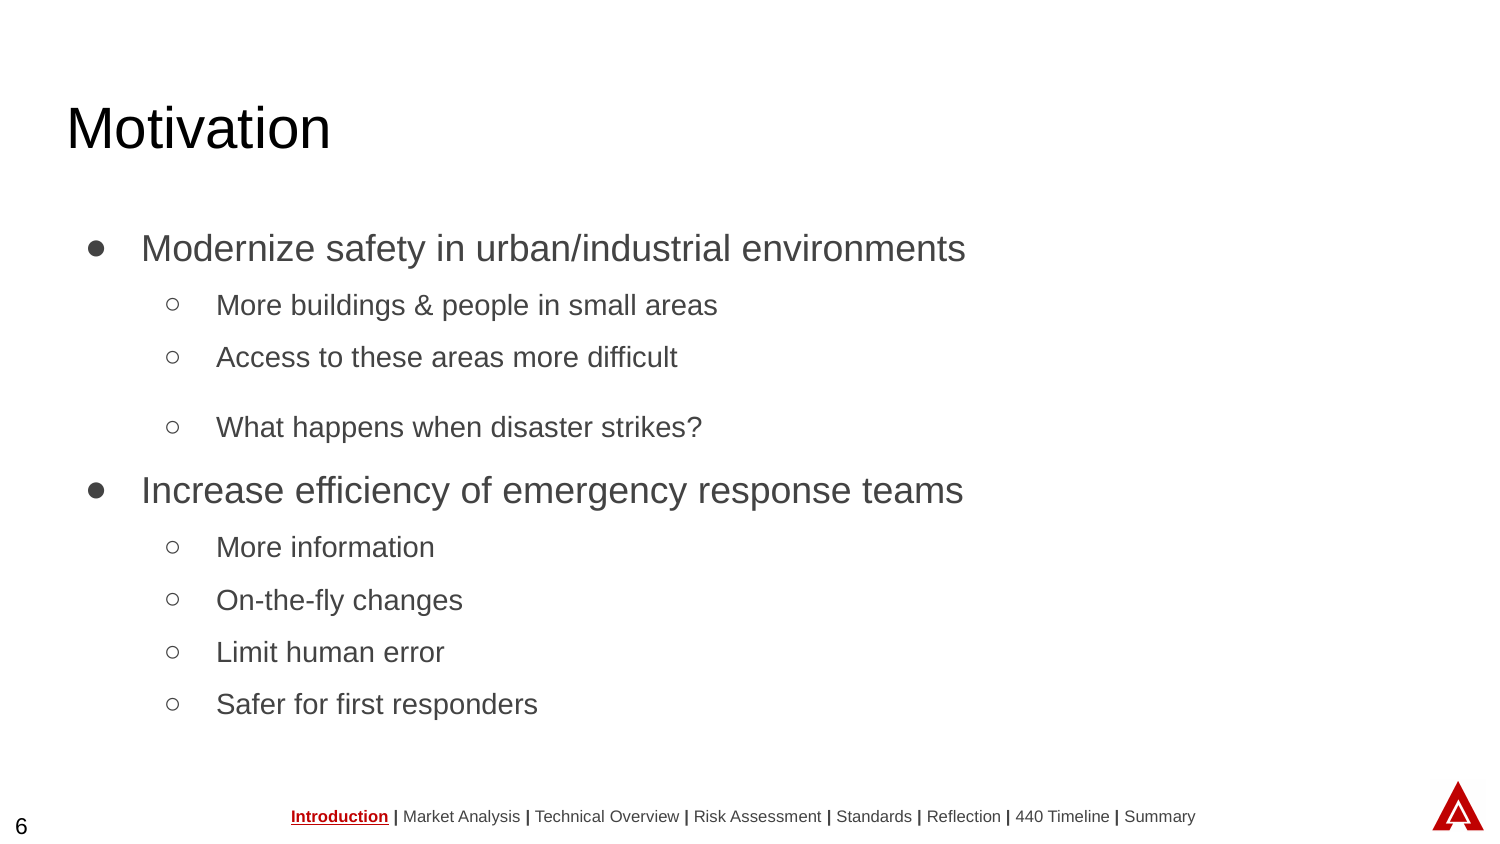

# Motivation
Modernize safety in urban/industrial environments
More buildings & people in small areas
Access to these areas more difficult
What happens when disaster strikes?
Increase efficiency of emergency response teams
More information
On-the-fly changes
Limit human error
Safer for first responders
Introduction | Market Analysis | Technical Overview | Risk Assessment | Standards | Reflection | 440 Timeline | Summary
6